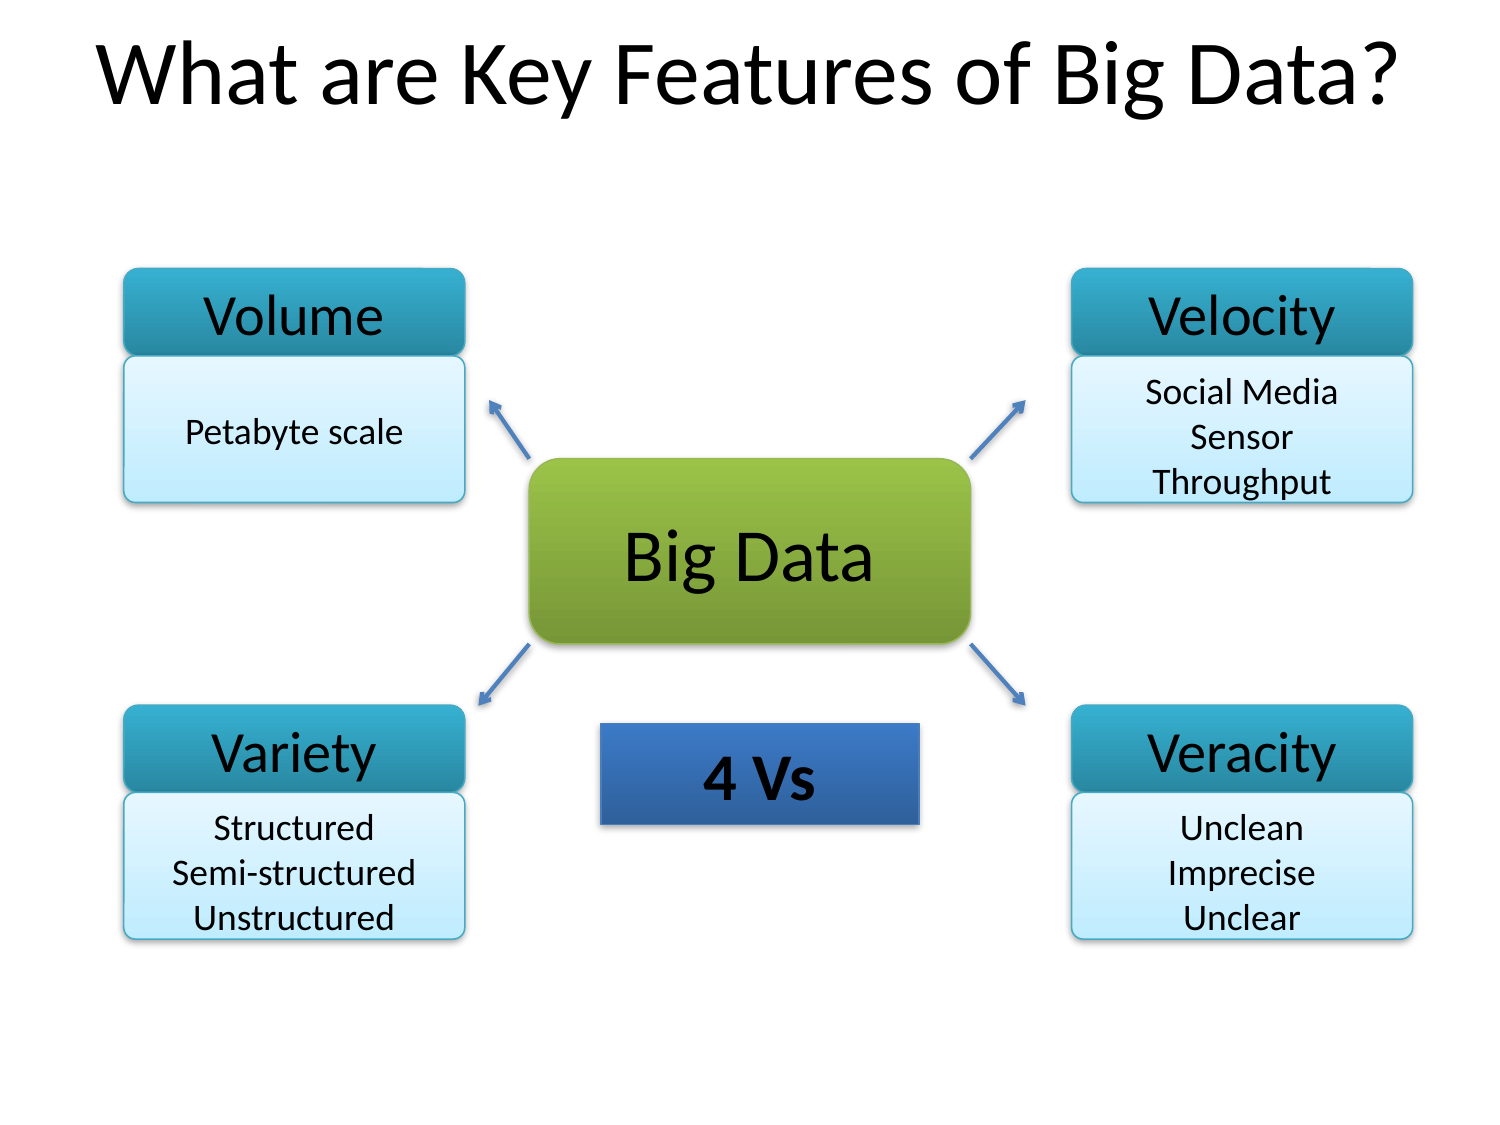

# What are Key Features of Big Data?
Volume
Velocity
Petabyte scale
Social Media
Sensor
Throughput
Big Data
Variety
Veracity
4 Vs
Structured
Semi-structured
Unstructured
Unclean
Imprecise
Unclear